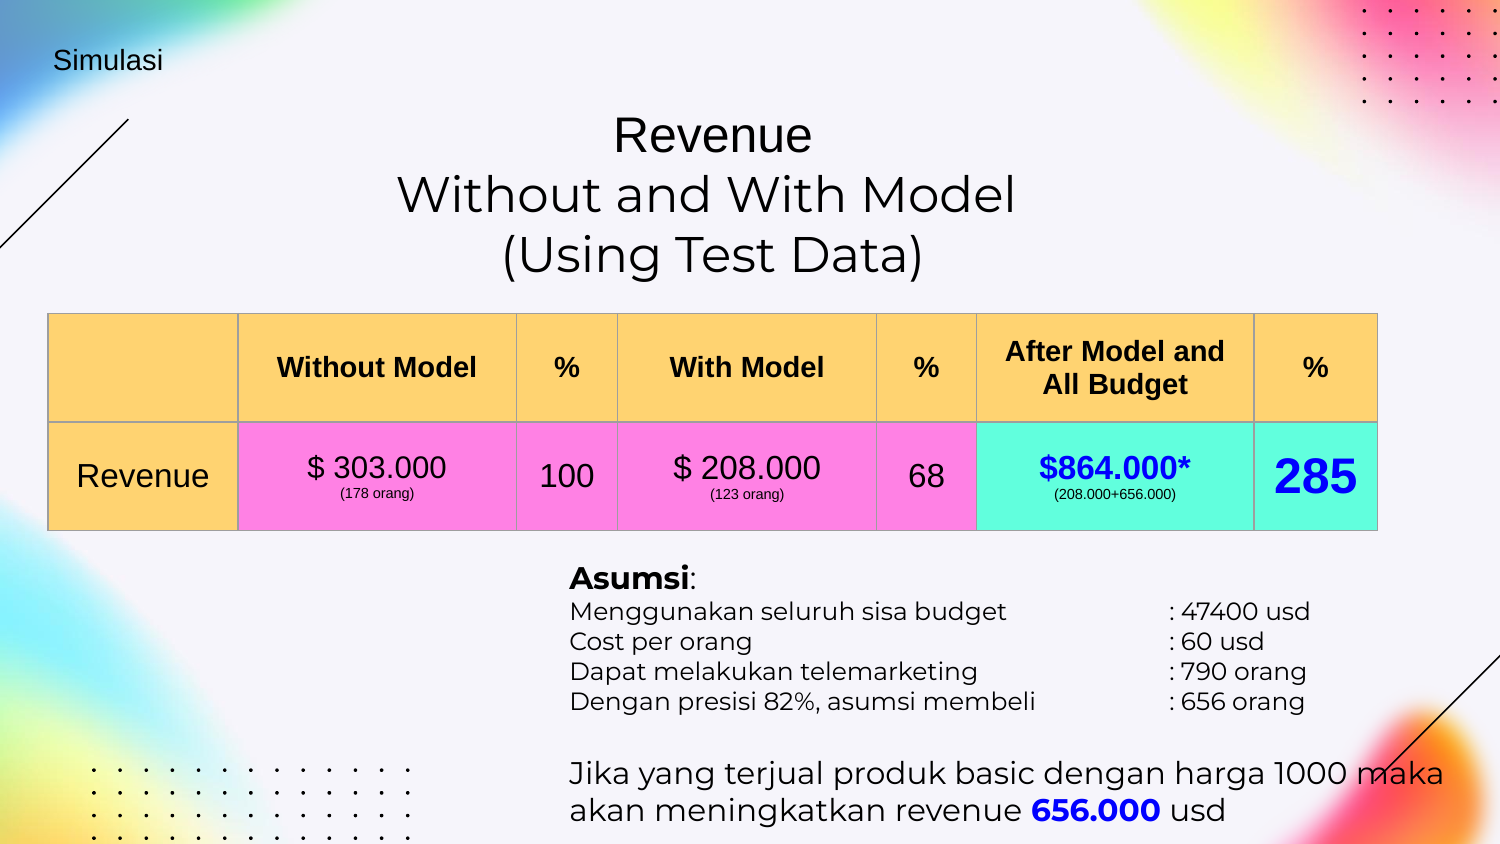

Simulasi
# Revenue
Without and With Model
(Using Test Data)
|  | Without Model | % | With Model | % | After Model and All Budget | % |
| --- | --- | --- | --- | --- | --- | --- |
| Revenue | $ 303.000 (178 orang) | 100 | $ 208.000 (123 orang) | 68 | $864.000\* (208.000+656.000) | 285 |
Asumsi:
Menggunakan seluruh sisa budget 		: 47400 usd
Cost per orang 			: 60 usd
Dapat melakukan telemarketing     		: 790 orang
Dengan presisi 82%, asumsi membeli   	: 656 orang

Jika yang terjual produk basic dengan harga 1000 maka akan meningkatkan revenue 656.000 usd